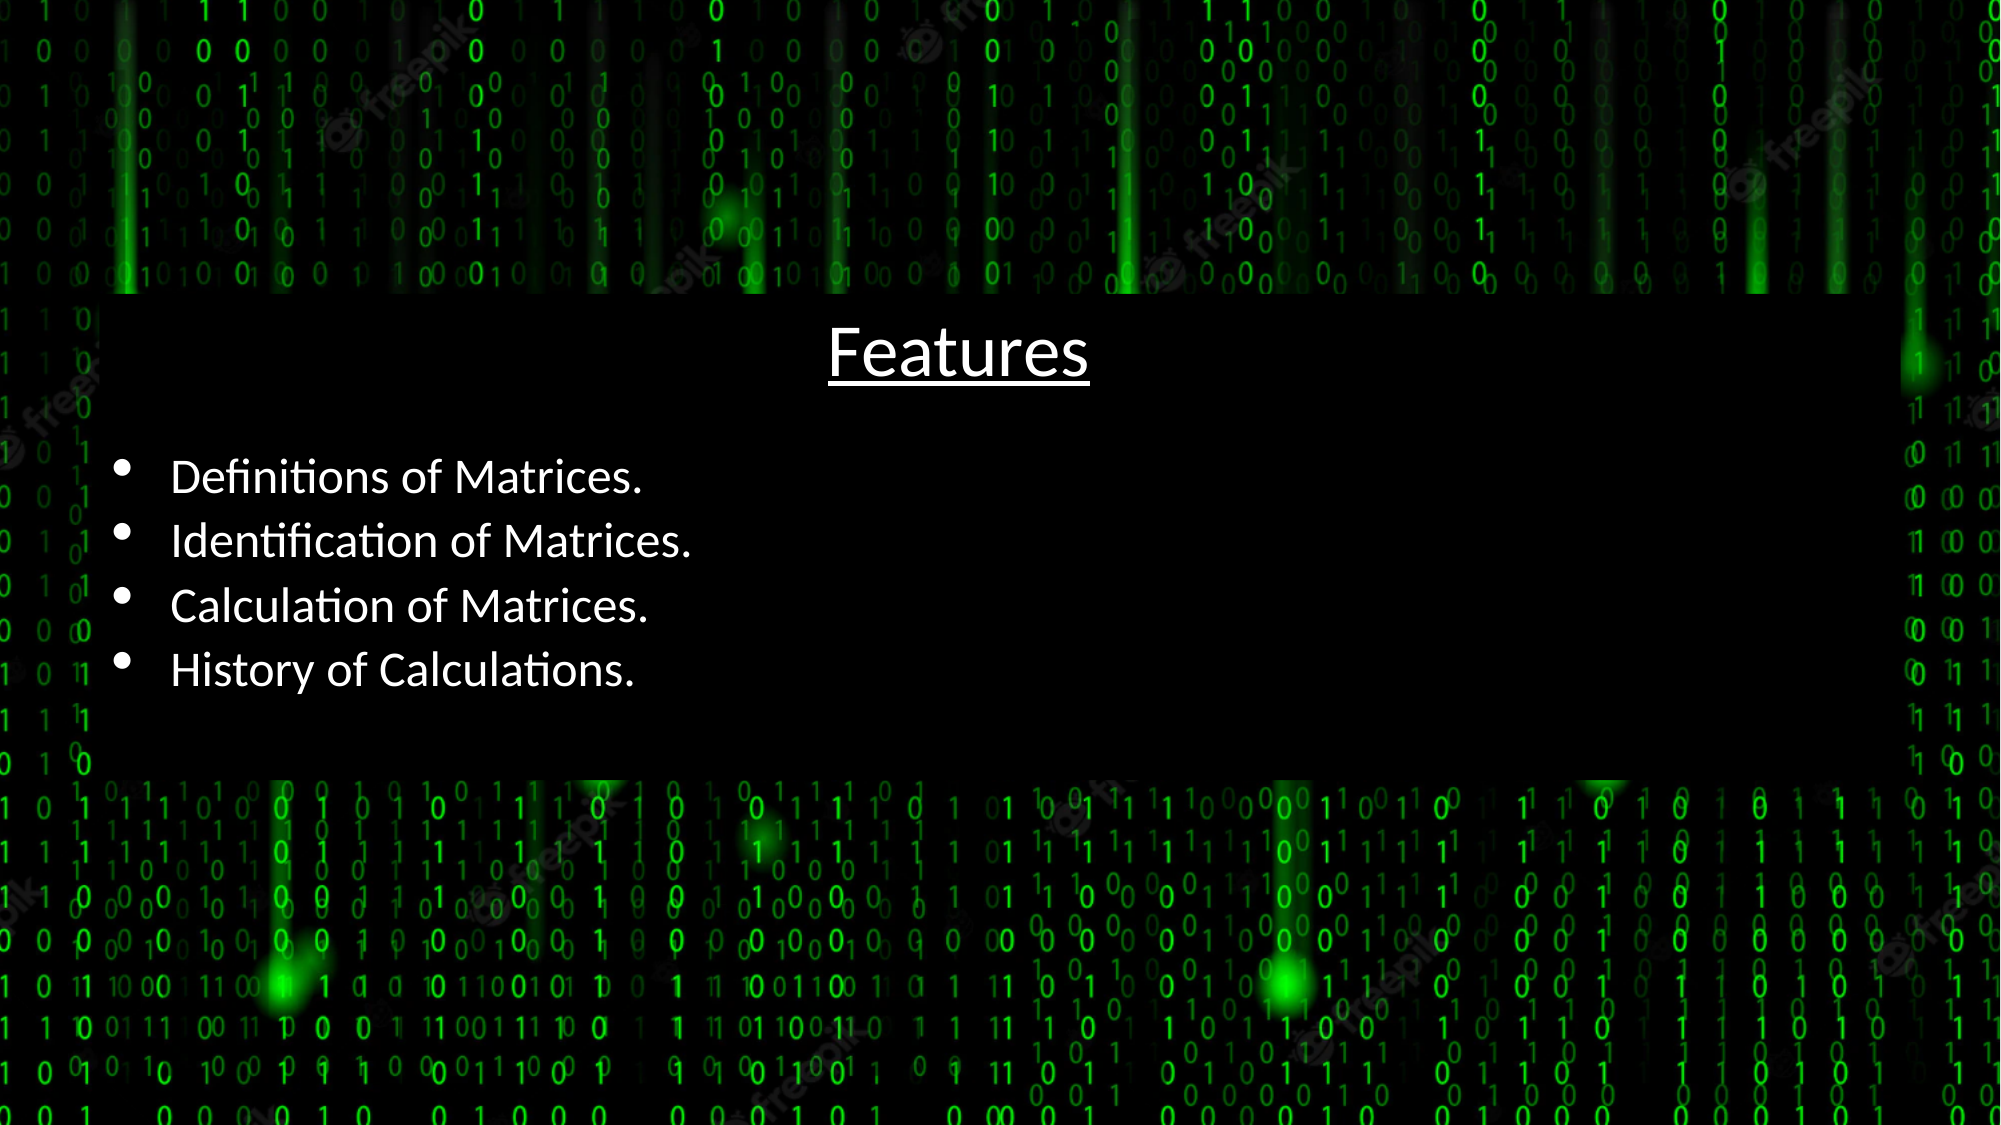

Features

Definitions of Matrices.
Identification of Matrices.
Calculation of Matrices.
History of Calculations.